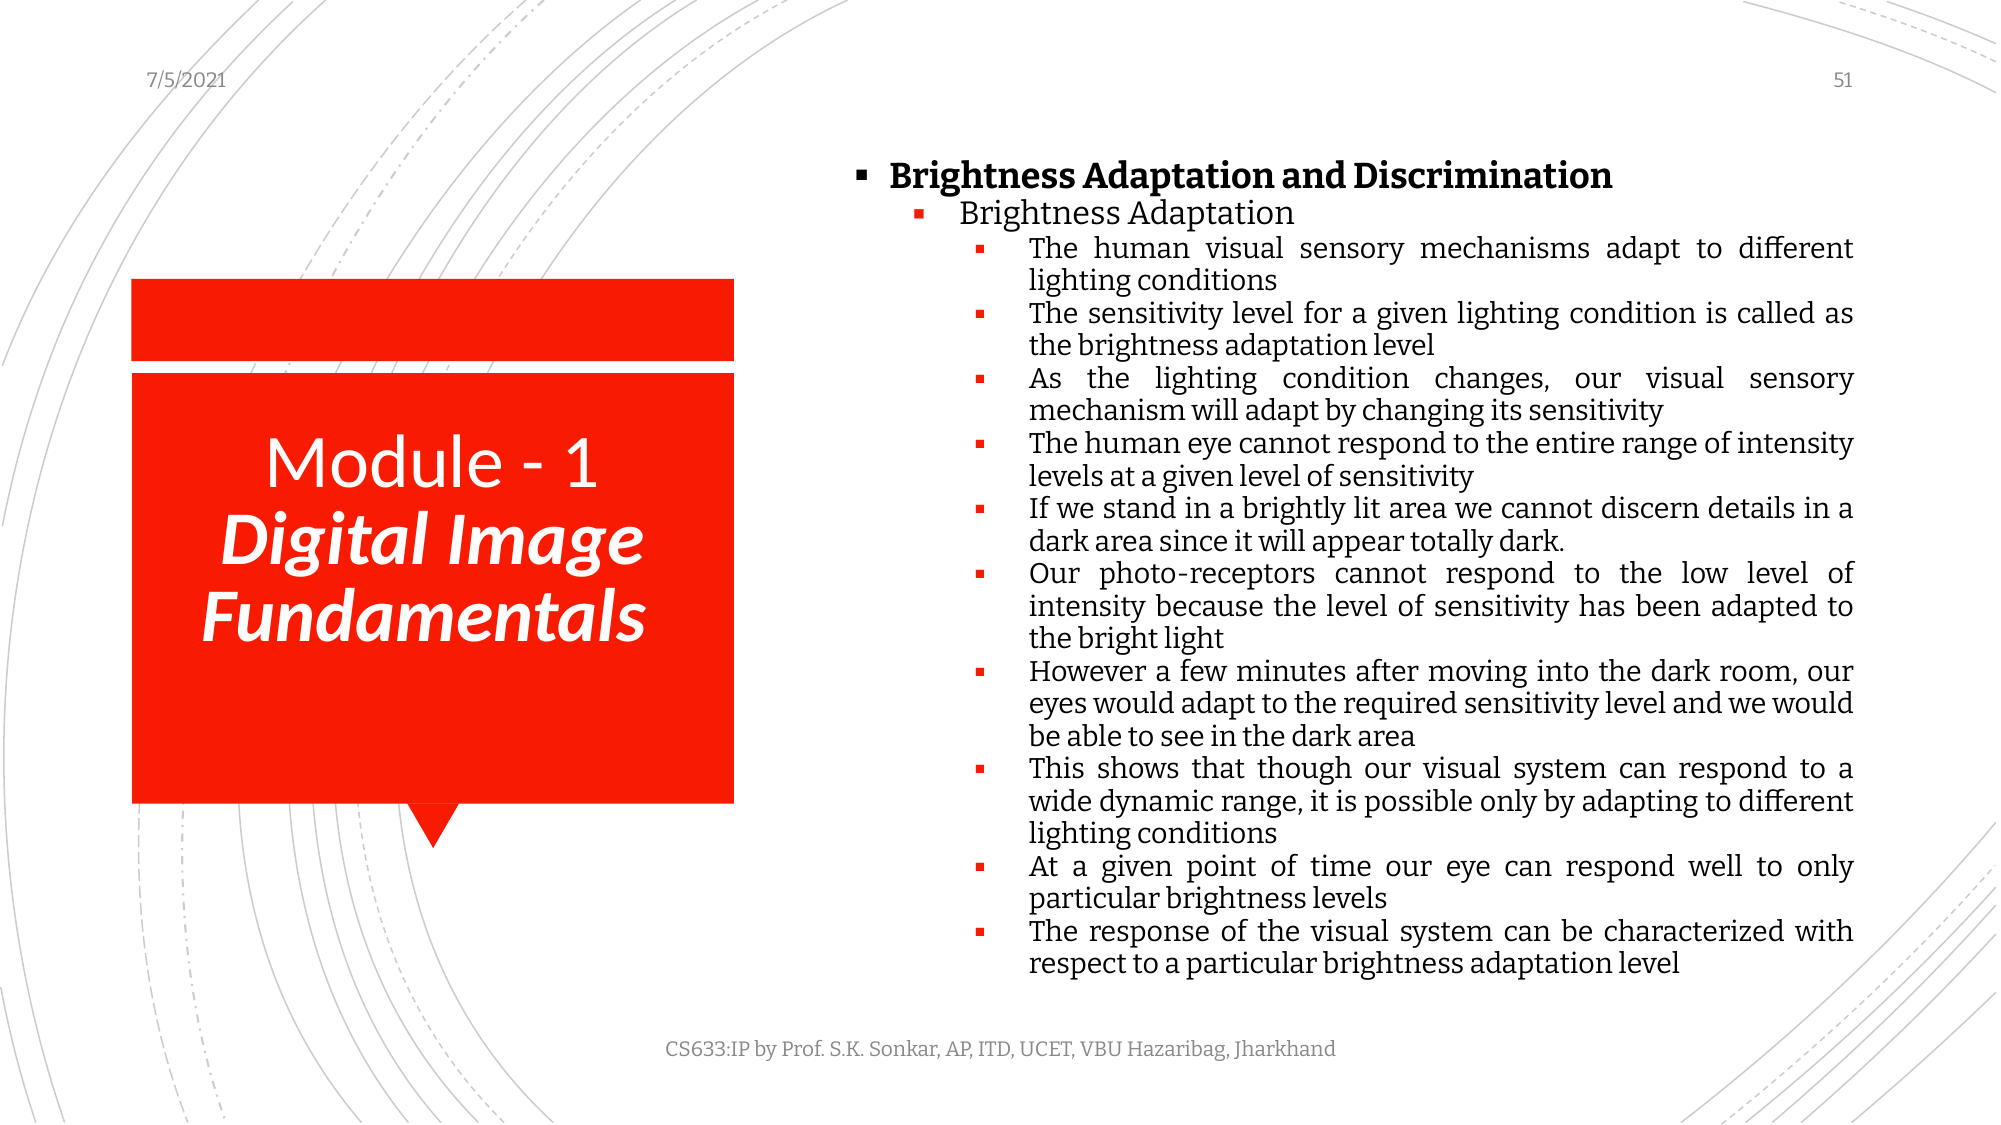

7/5/2021
51
Brightness Adaptation and Discrimination
Brightness Adaptation
The human visual sensory mechanisms adapt to different lighting conditions
The sensitivity level for a given lighting condition is called as the brightness adaptation level
As the lighting condition changes, our visual sensory mechanism will adapt by changing its sensitivity
The human eye cannot respond to the entire range of intensity levels at a given level of sensitivity
If we stand in a brightly lit area we cannot discern details in a dark area since it will appear totally dark.
Our photo-receptors cannot respond to the low level of intensity because the level of sensitivity has been adapted to the bright light
However a few minutes after moving into the dark room, our eyes would adapt to the required sensitivity level and we would be able to see in the dark area
This shows that though our visual system can respond to a wide dynamic range, it is possible only by adapting to different lighting conditions
At a given point of time our eye can respond well to only particular brightness levels
The response of the visual system can be characterized with respect to a particular brightness adaptation level
# Module - 1 Digital Image Fundamentals
CS633:IP by Prof. S.K. Sonkar, AP, ITD, UCET, VBU Hazaribag, Jharkhand